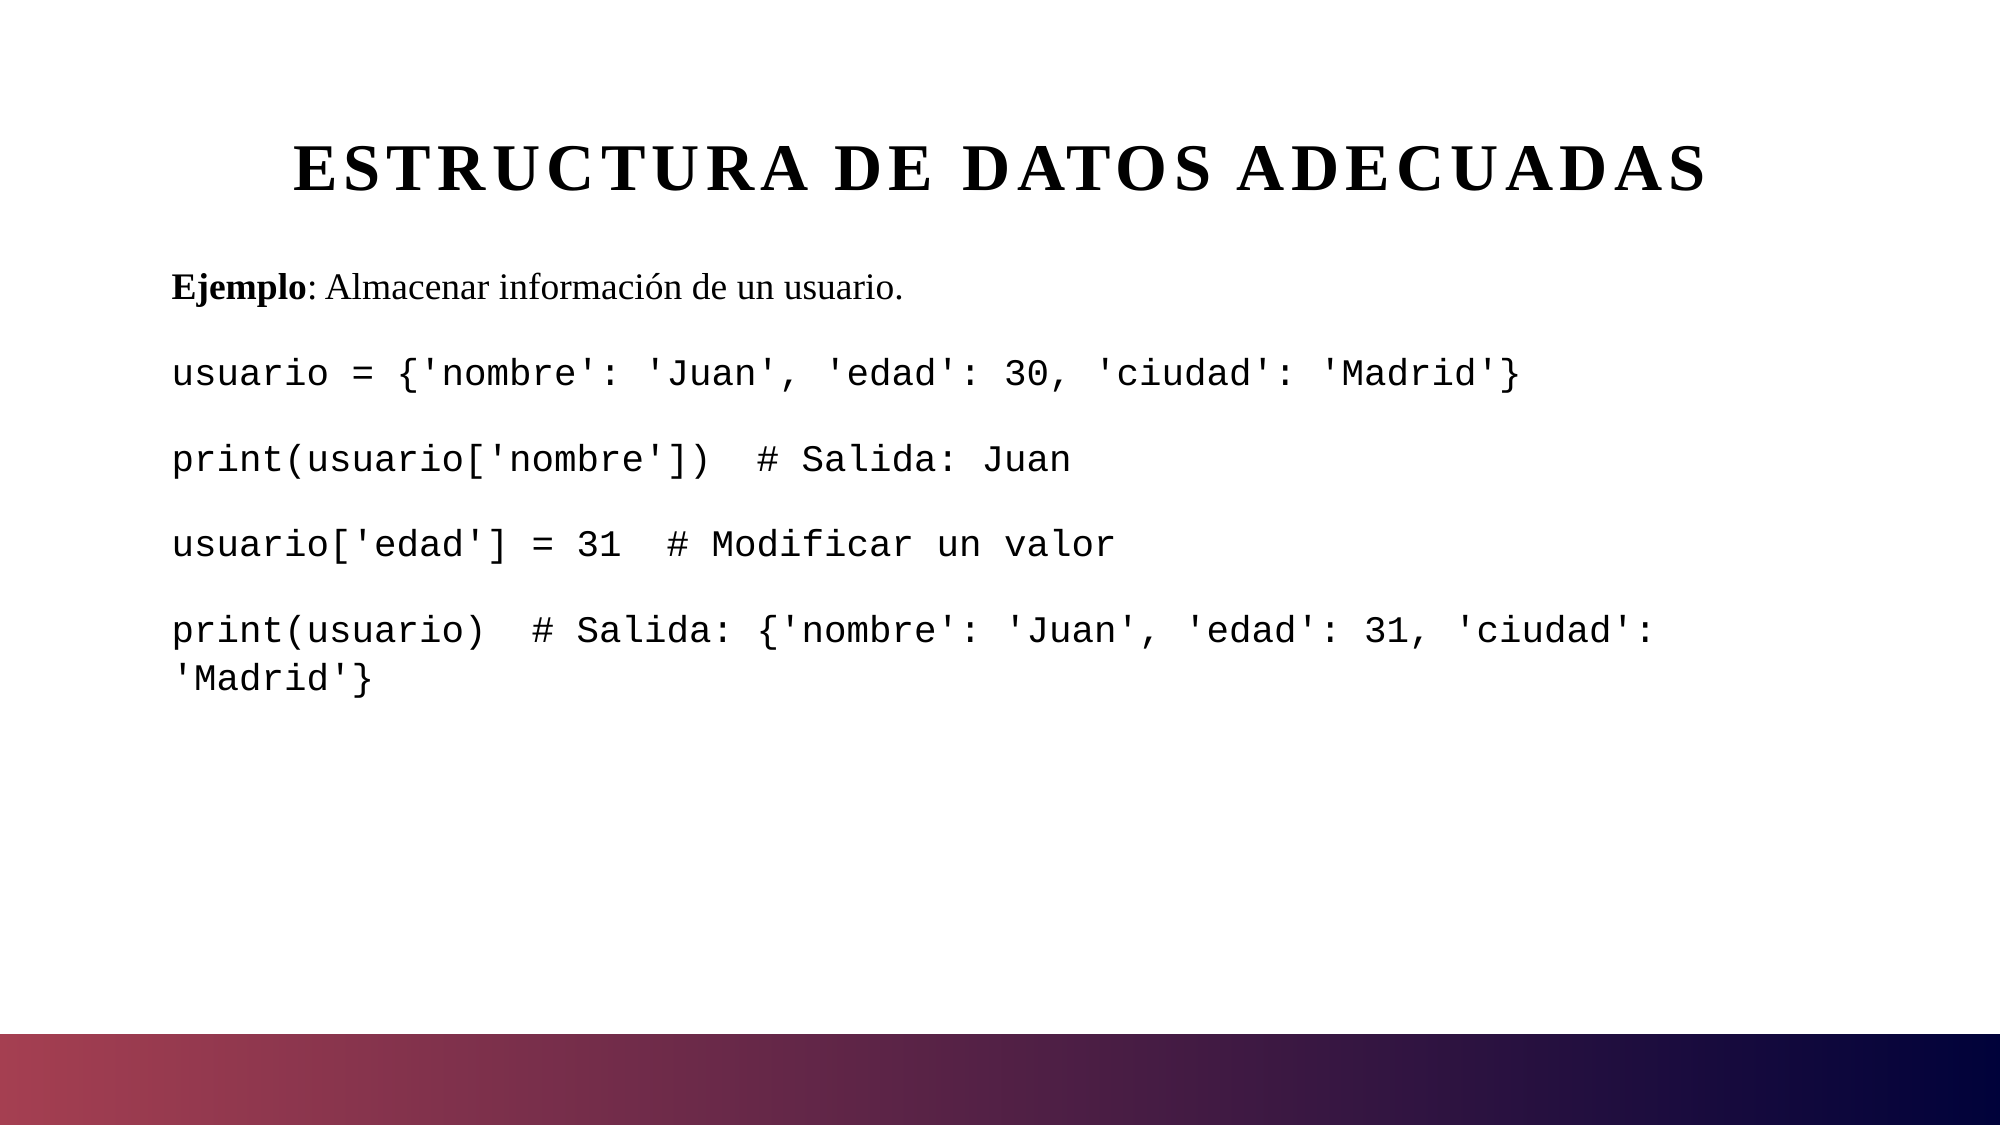

# Estructura de datos adecuadas
Ejemplo: Almacenar información de un usuario.
usuario = {'nombre': 'Juan', 'edad': 30, 'ciudad': 'Madrid'}
print(usuario['nombre'])  # Salida: Juan
usuario['edad'] = 31  # Modificar un valor
print(usuario)  # Salida: {'nombre': 'Juan', 'edad': 31, 'ciudad': 'Madrid'}